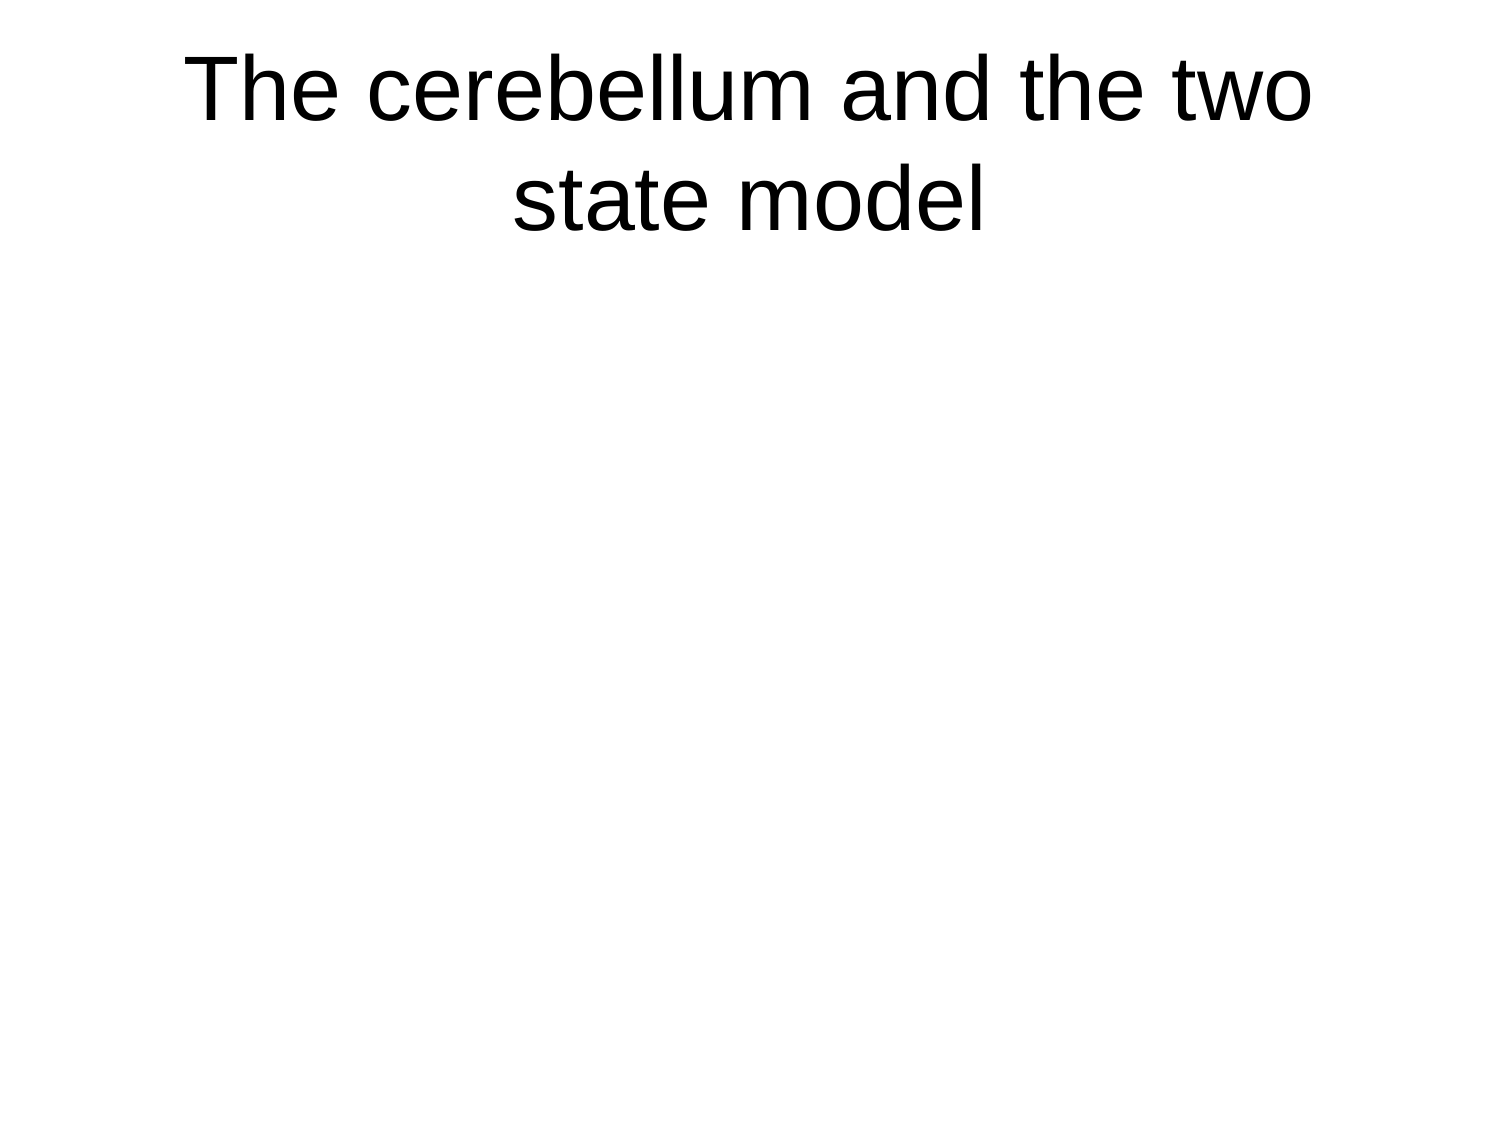

# The cerebellum and the two state model